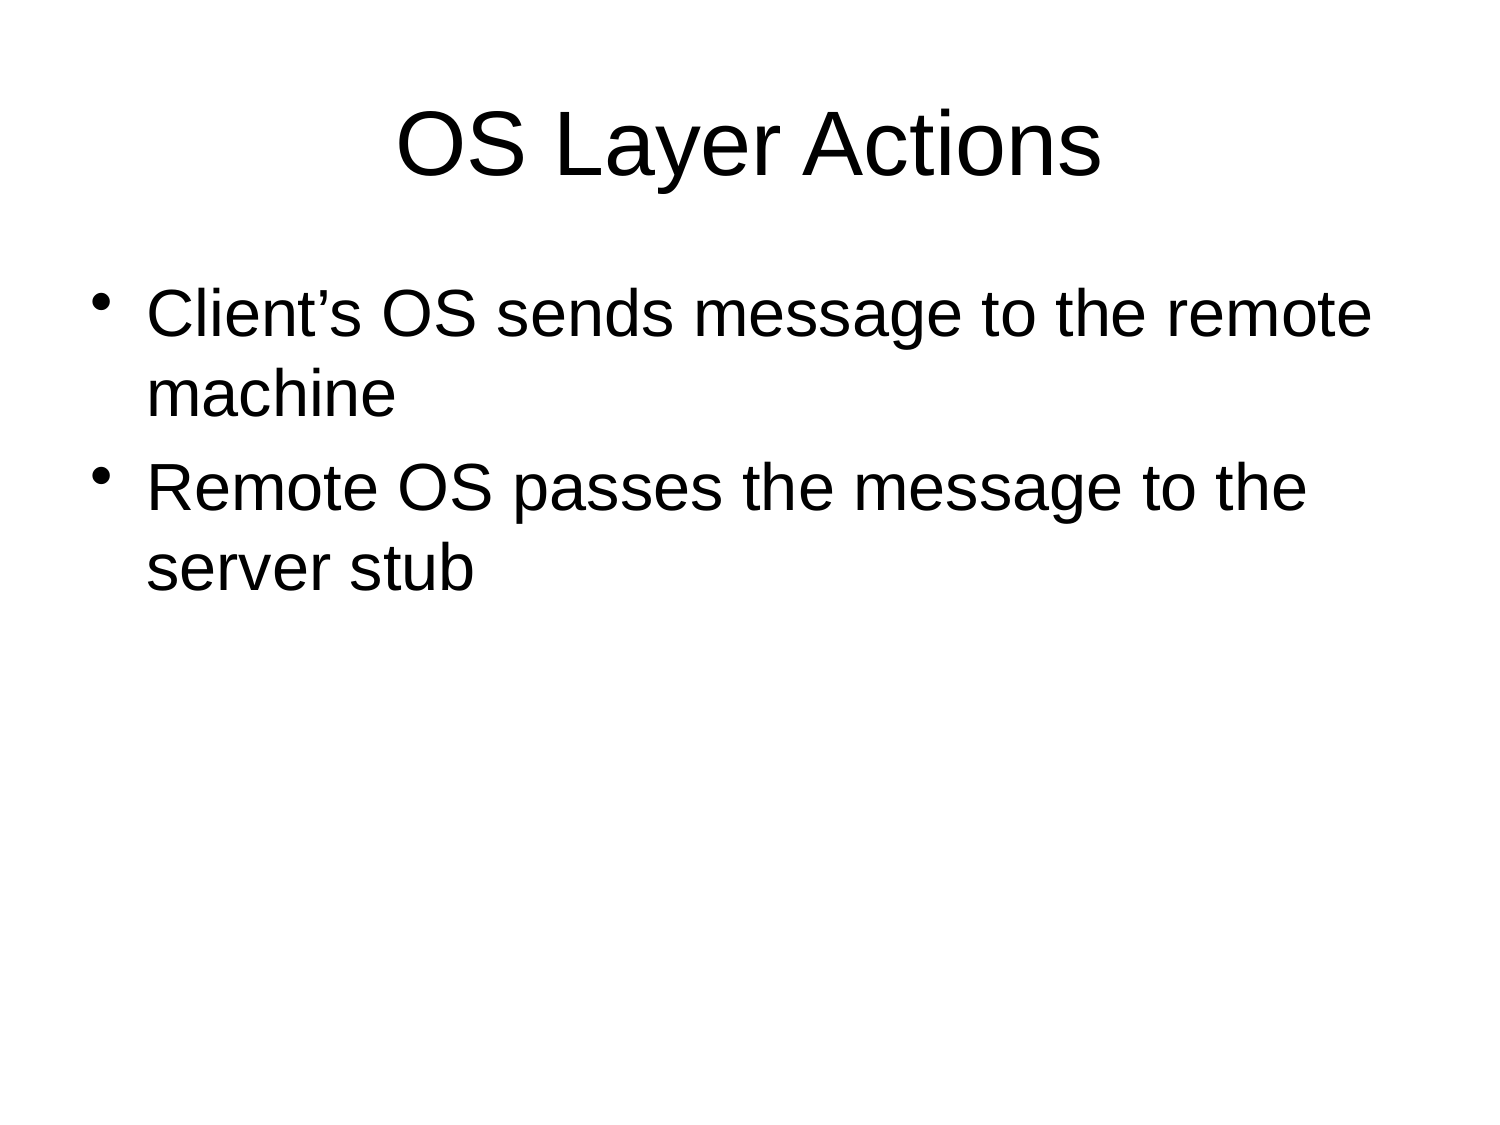

# OS Layer Actions
Client’s OS sends message to the remote machine
Remote OS passes the message to the server stub